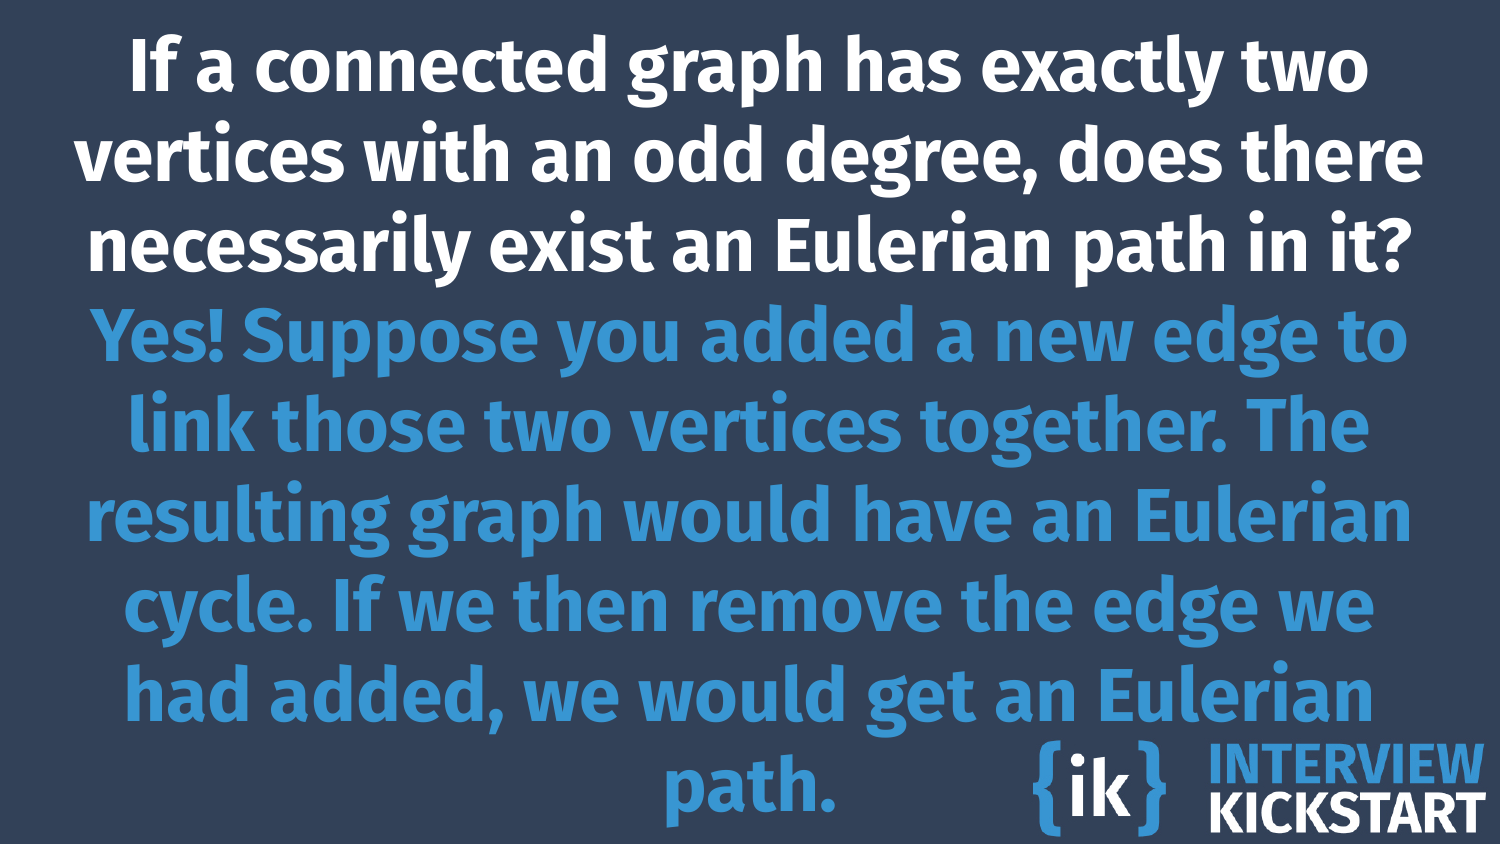

# If a connected graph has exactly two vertices with an odd degree, does there necessarily exist an Eulerian path in it? Yes! Suppose you added a new edge to link those two vertices together. The resulting graph would have an Eulerian cycle. If we then remove the edge we had added, we would get an Eulerian path.